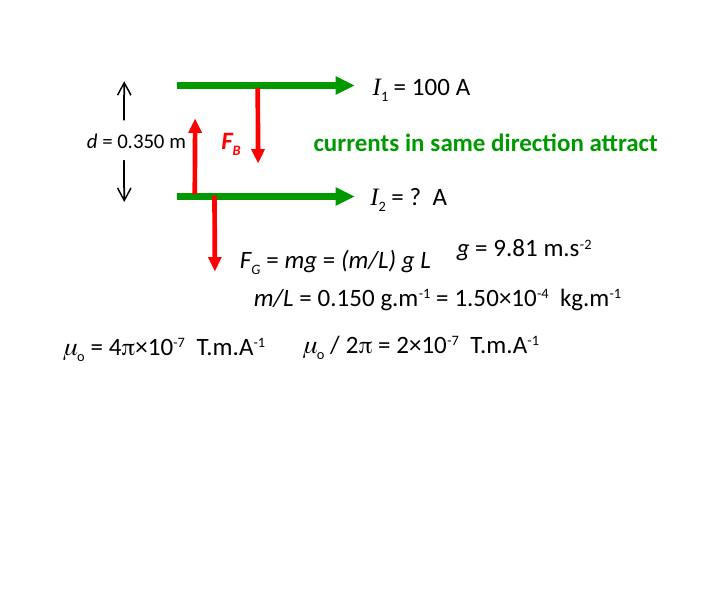

I1 = 100 A
FB
currents in same direction attract
d = 0.350 m
I2 = ?  A
g = 9.81 m.s-2
FG = mg = (m/L) g L
m/L = 0.150 g.m-1 = 1.50×10-4  kg.m-1
μo / 2π = 2×10-7  T.m.A-1
μo = 4π×10-7  T.m.A-1